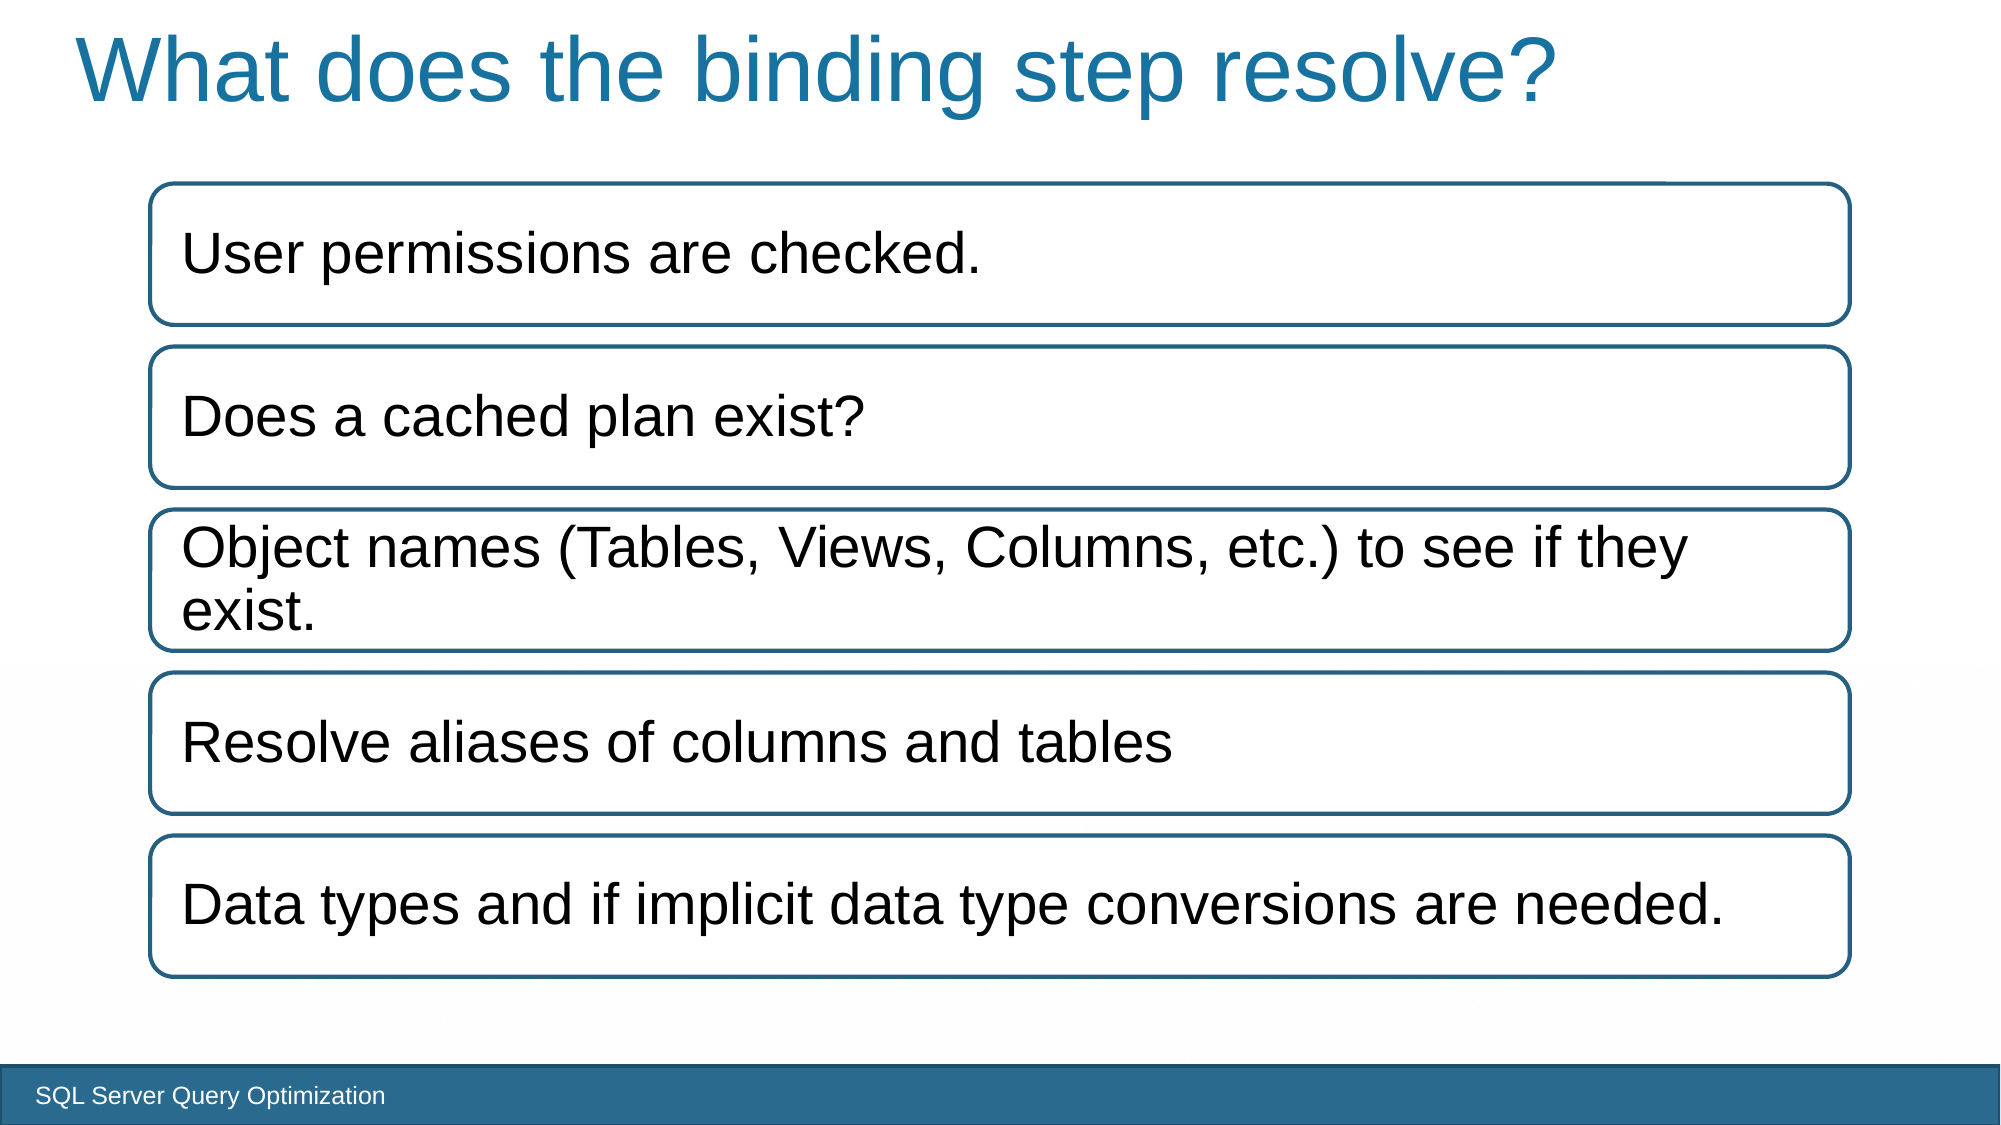

What does the binding step resolve?
User permissions are checked.
Does a cached plan exist?
Object names (Tables, Views, Columns, etc.) to see if they exist.
Resolve aliases of columns and tables
Data types and if implicit data type conversions are needed.